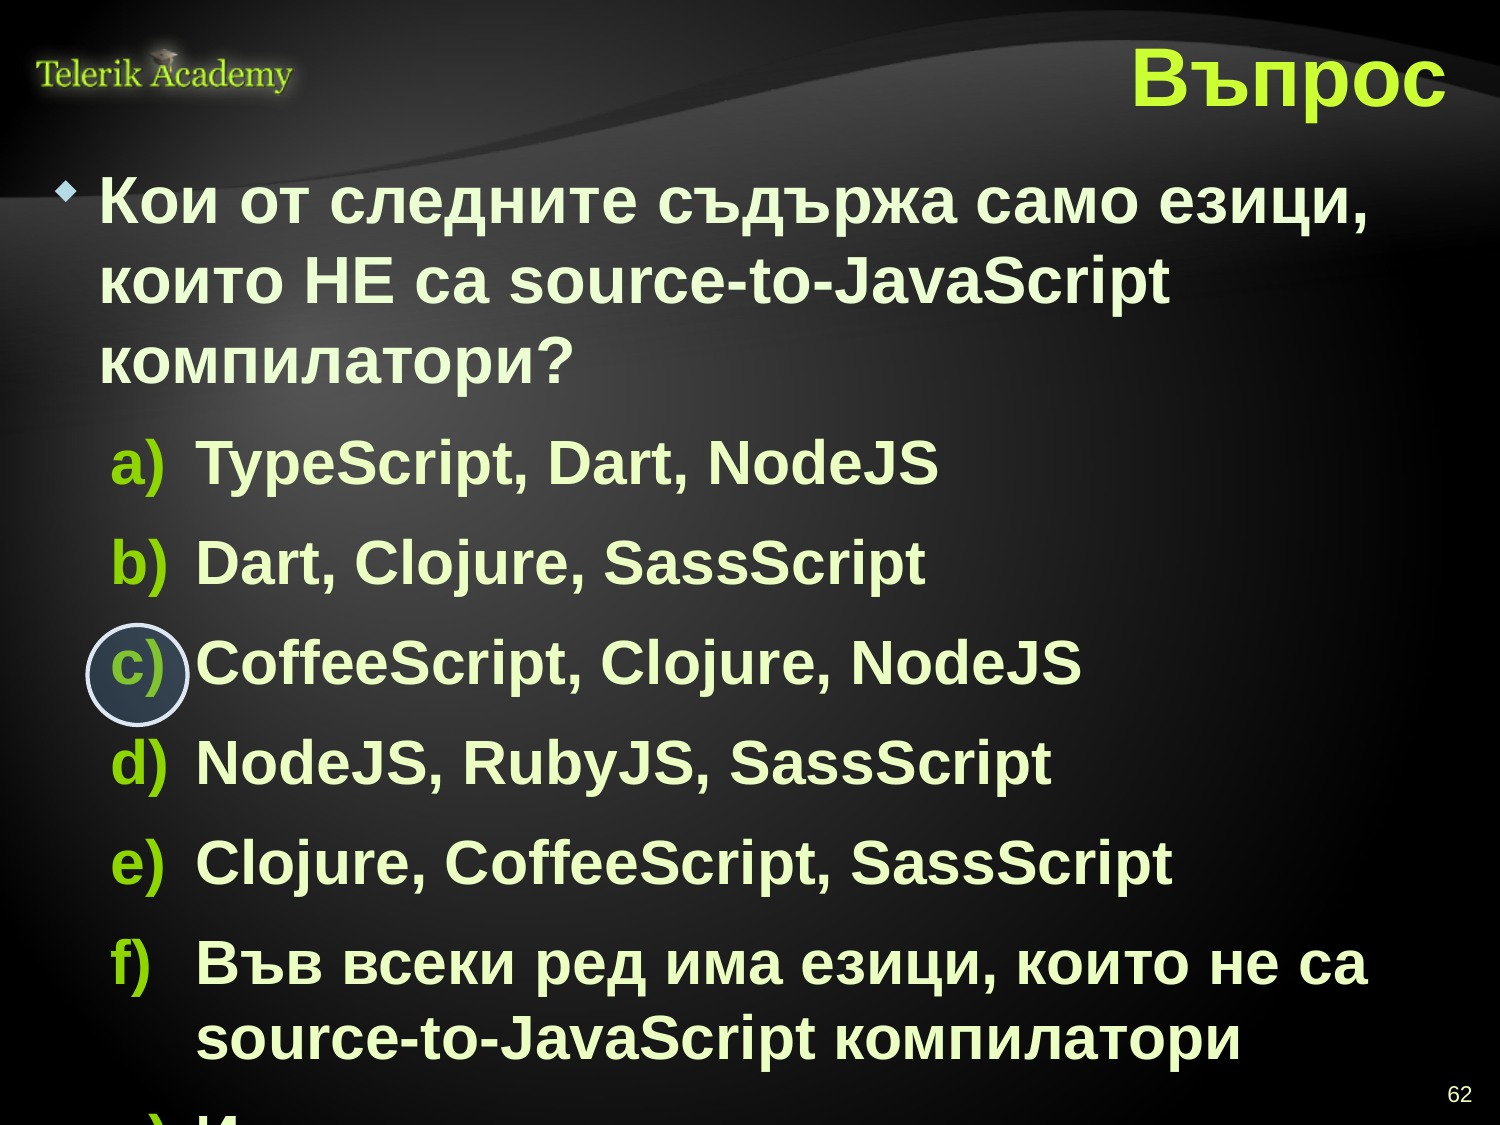

# Въпрос
Кои от следните съдържа само езици, които НЕ са source-to-JavaScript компилатори?
TypeScript, Dart, NodeJS
Dart, Clojure, SassScript
CoffeeScript, Clojure, NodeJS
NodeJS, RubyJS, SassScript
Clojure, CoffeeScript, SassScript
Във всеки ред има езици, които не са source-to-JavaScript компилатори
Има няколко верни отговора

62